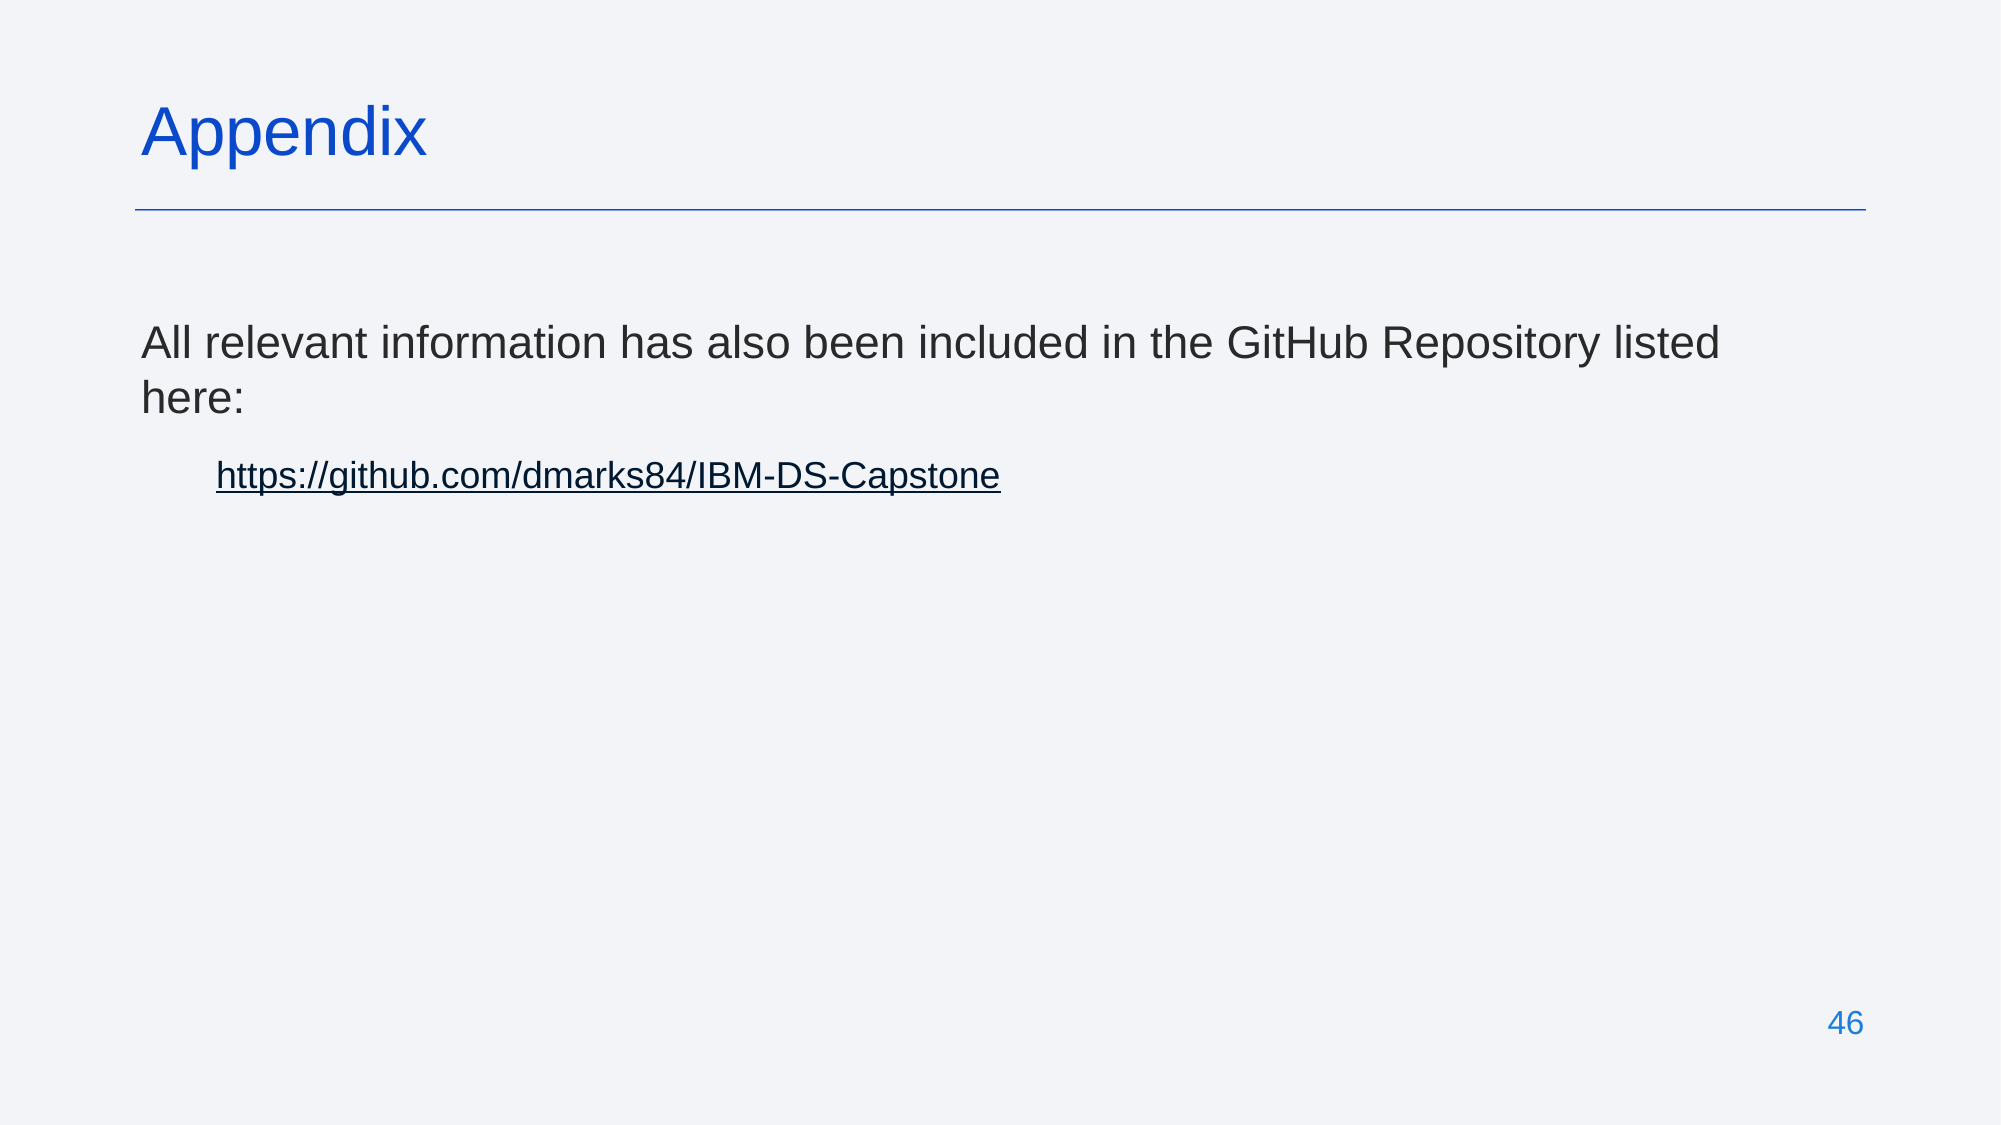

Appendix
All relevant information has also been included in the GitHub Repository listed here:
https://github.com/dmarks84/IBM-DS-Capstone
46